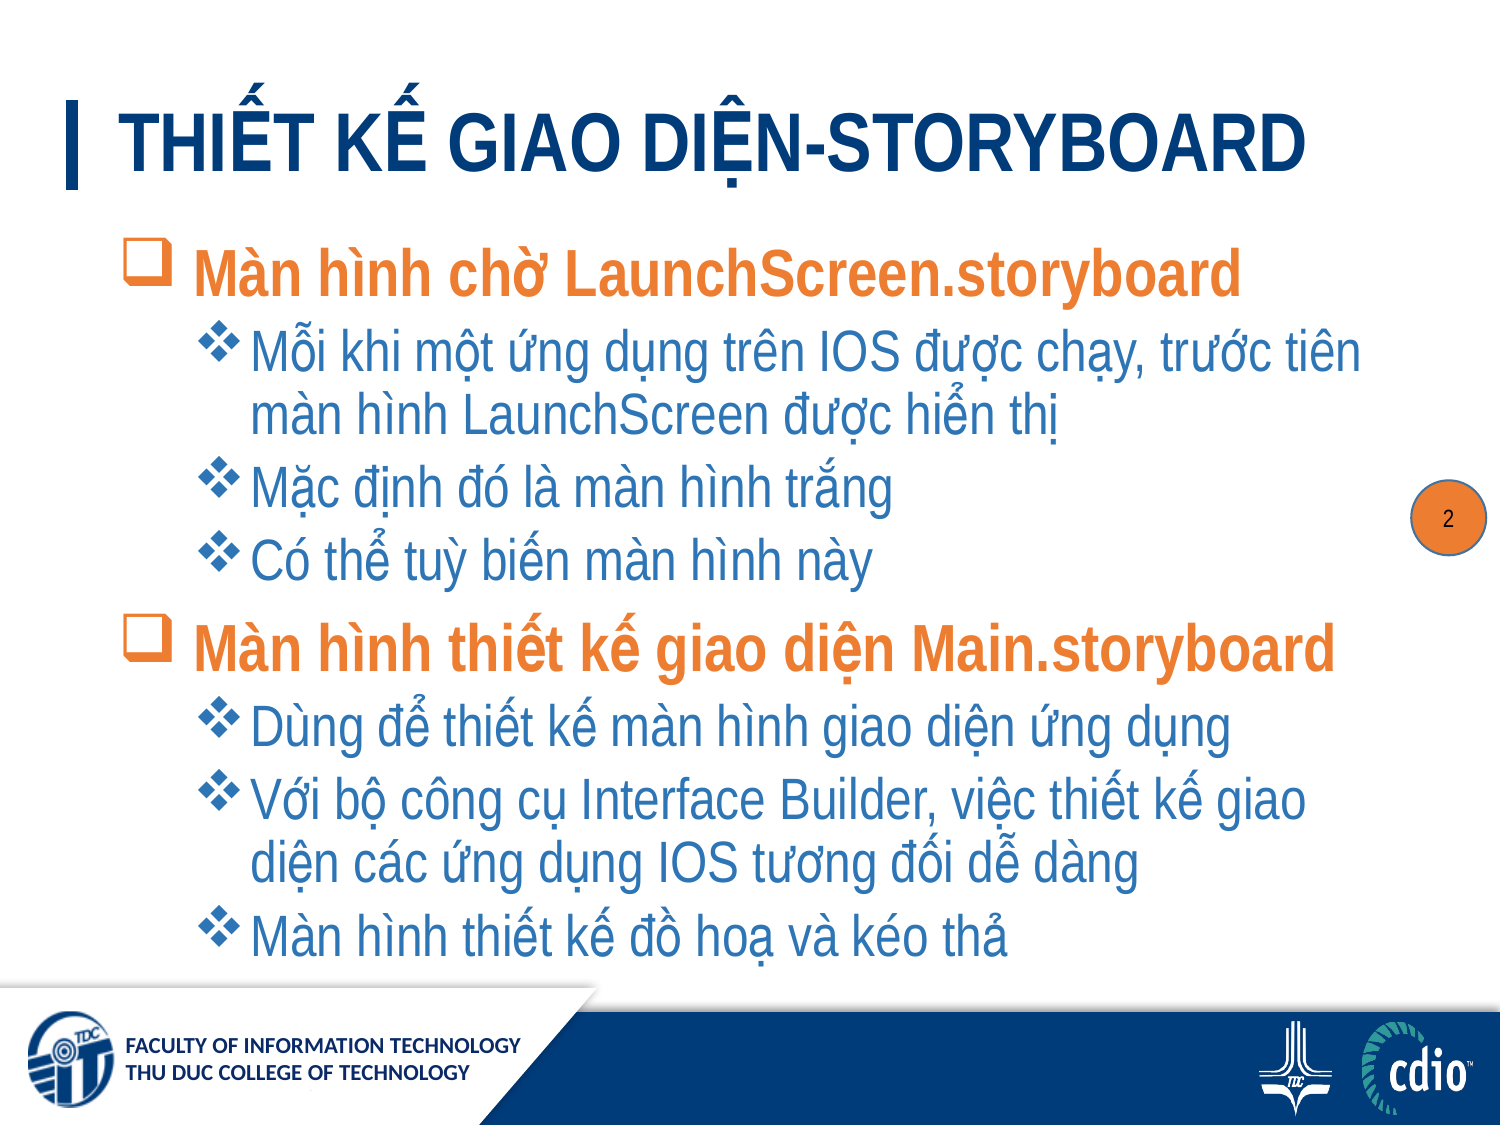

# THIẾT KẾ GIAO DIỆN-STORYBOARD
 Màn hình chờ LaunchScreen.storyboard
Mỗi khi một ứng dụng trên IOS được chạy, trước tiên màn hình LaunchScreen được hiển thị
Mặc định đó là màn hình trắng
Có thể tuỳ biến màn hình này
 Màn hình thiết kế giao diện Main.storyboard
Dùng để thiết kế màn hình giao diện ứng dụng
Với bộ công cụ Interface Builder, việc thiết kế giao diện các ứng dụng IOS tương đối dễ dàng
Màn hình thiết kế đồ hoạ và kéo thả